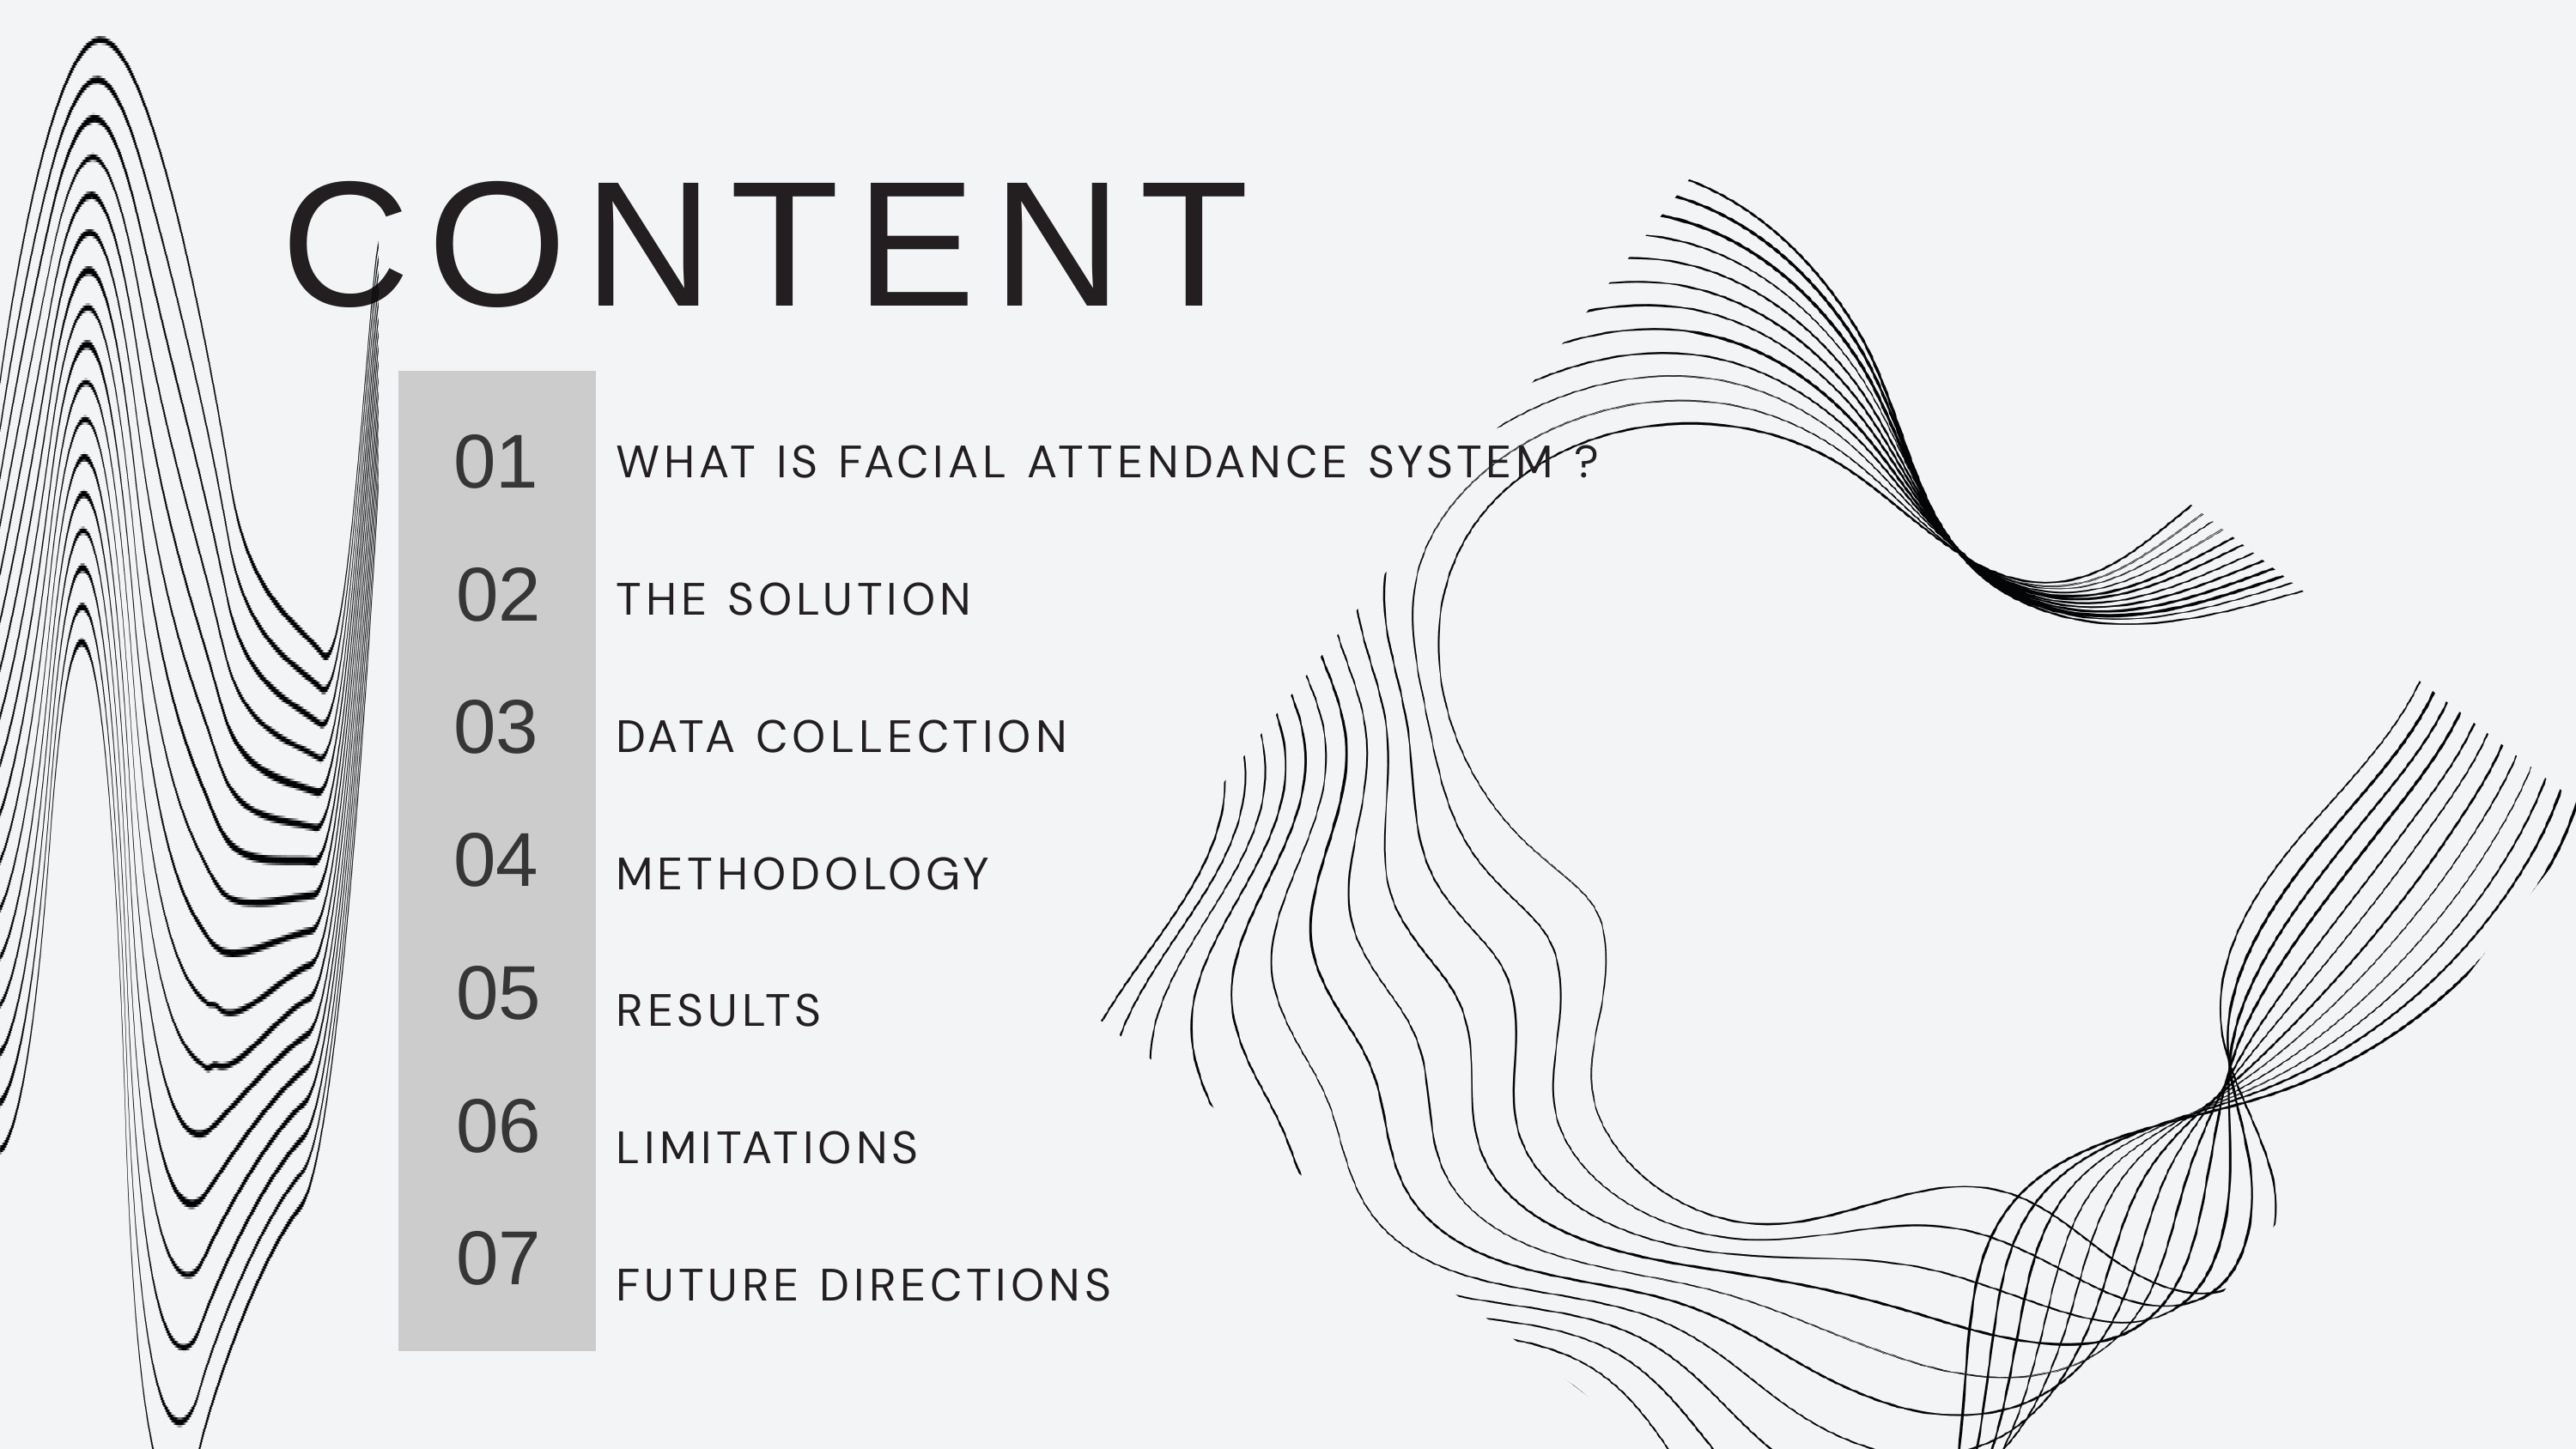

CONTENT

01
WHAT IS FACIAL ATTENDANCE SYSTEM ?

THE SOLUTION

DATA COLLECTION

METHODOLOGY

RESULTS

LIMITATIONS

FUTURE DIRECTIONS
02

03
04
05
06
07